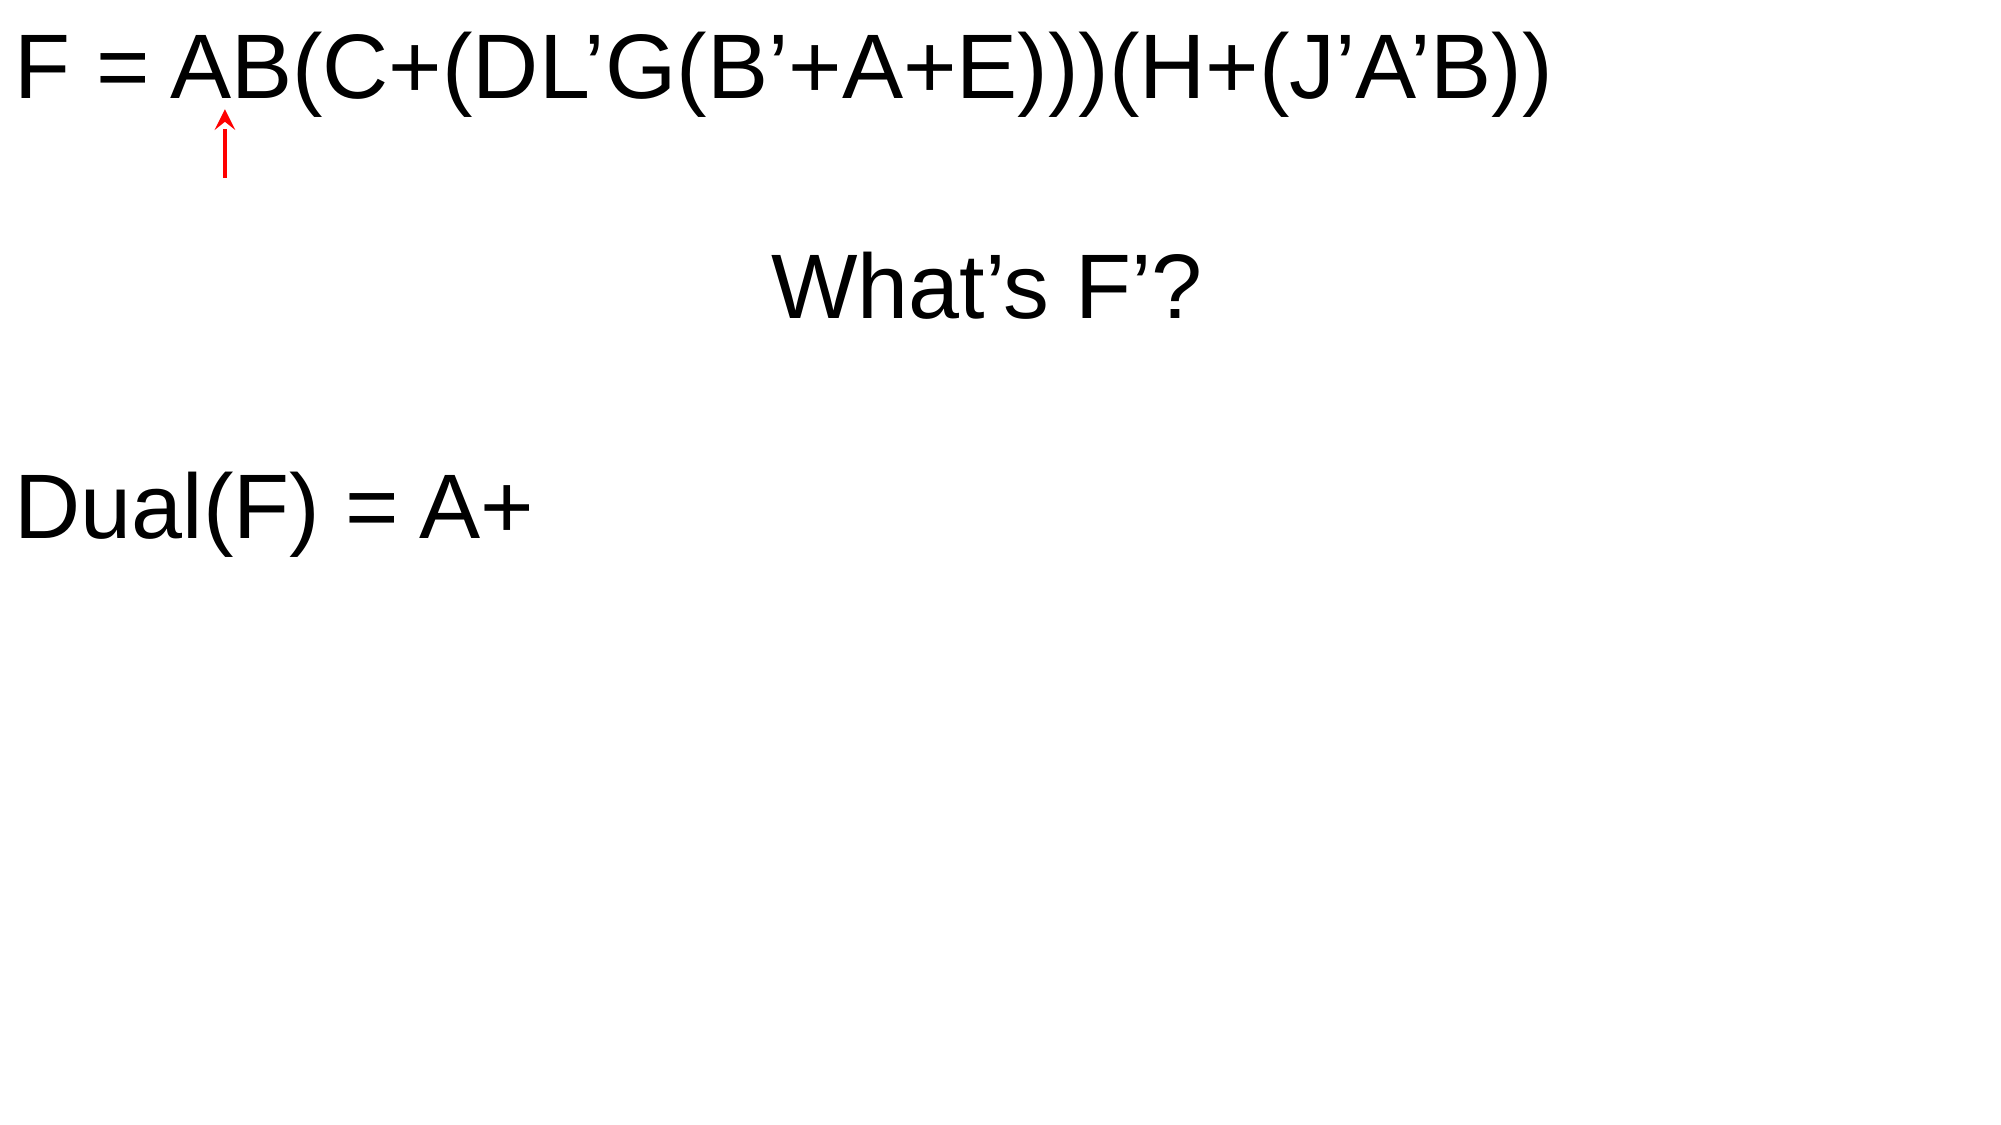

F = AB(C+(DL’G(B’+A+E)))(H+(J’A’B))

What’s F’?

Dual(F) = A+